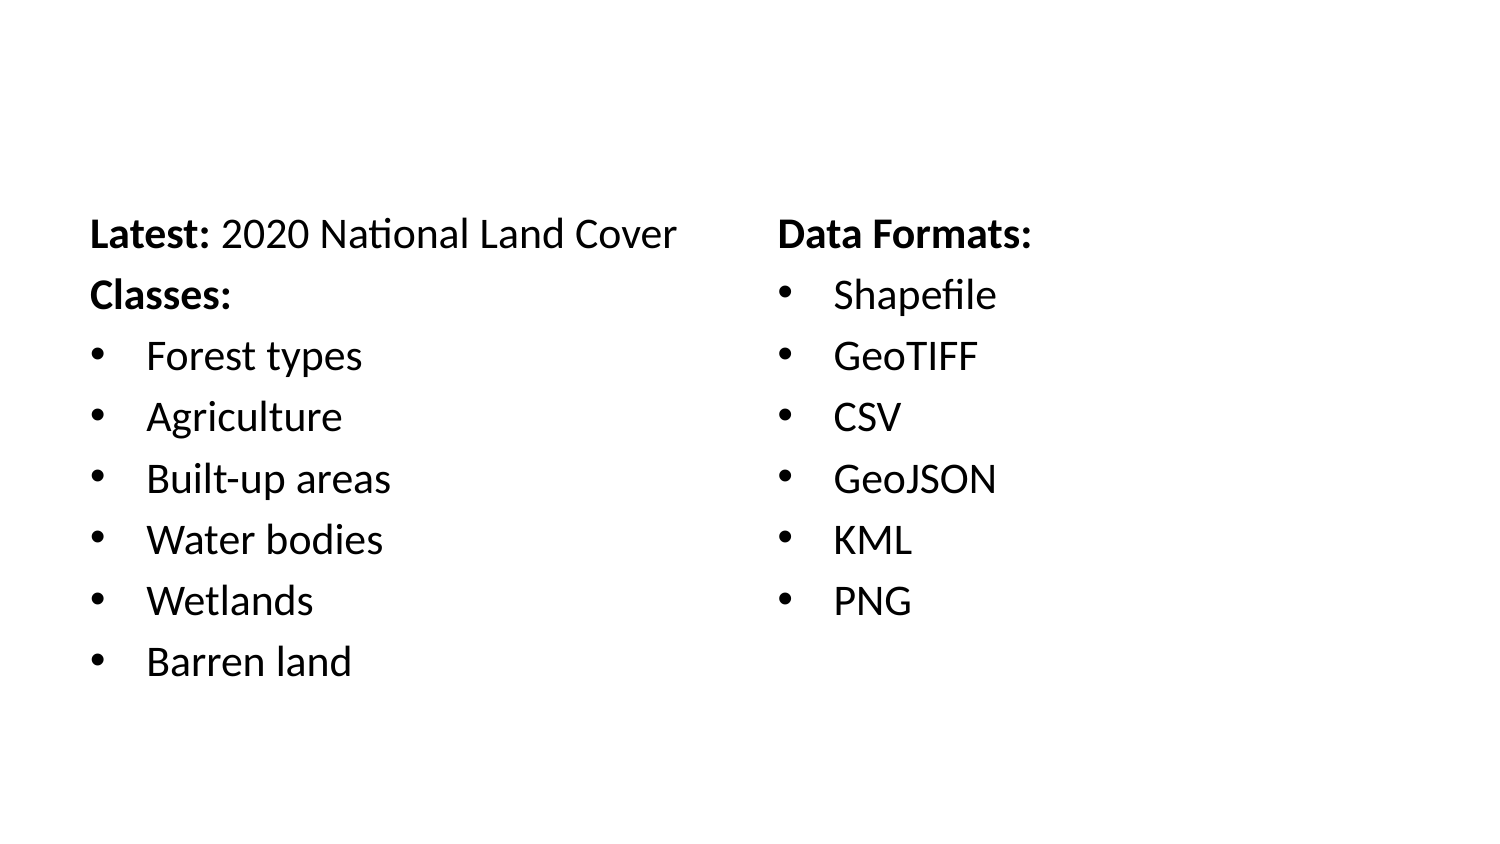

Latest: 2020 National Land Cover
Classes:
Forest types
Agriculture
Built-up areas
Water bodies
Wetlands
Barren land
Data Formats:
Shapefile
GeoTIFF
CSV
GeoJSON
KML
PNG